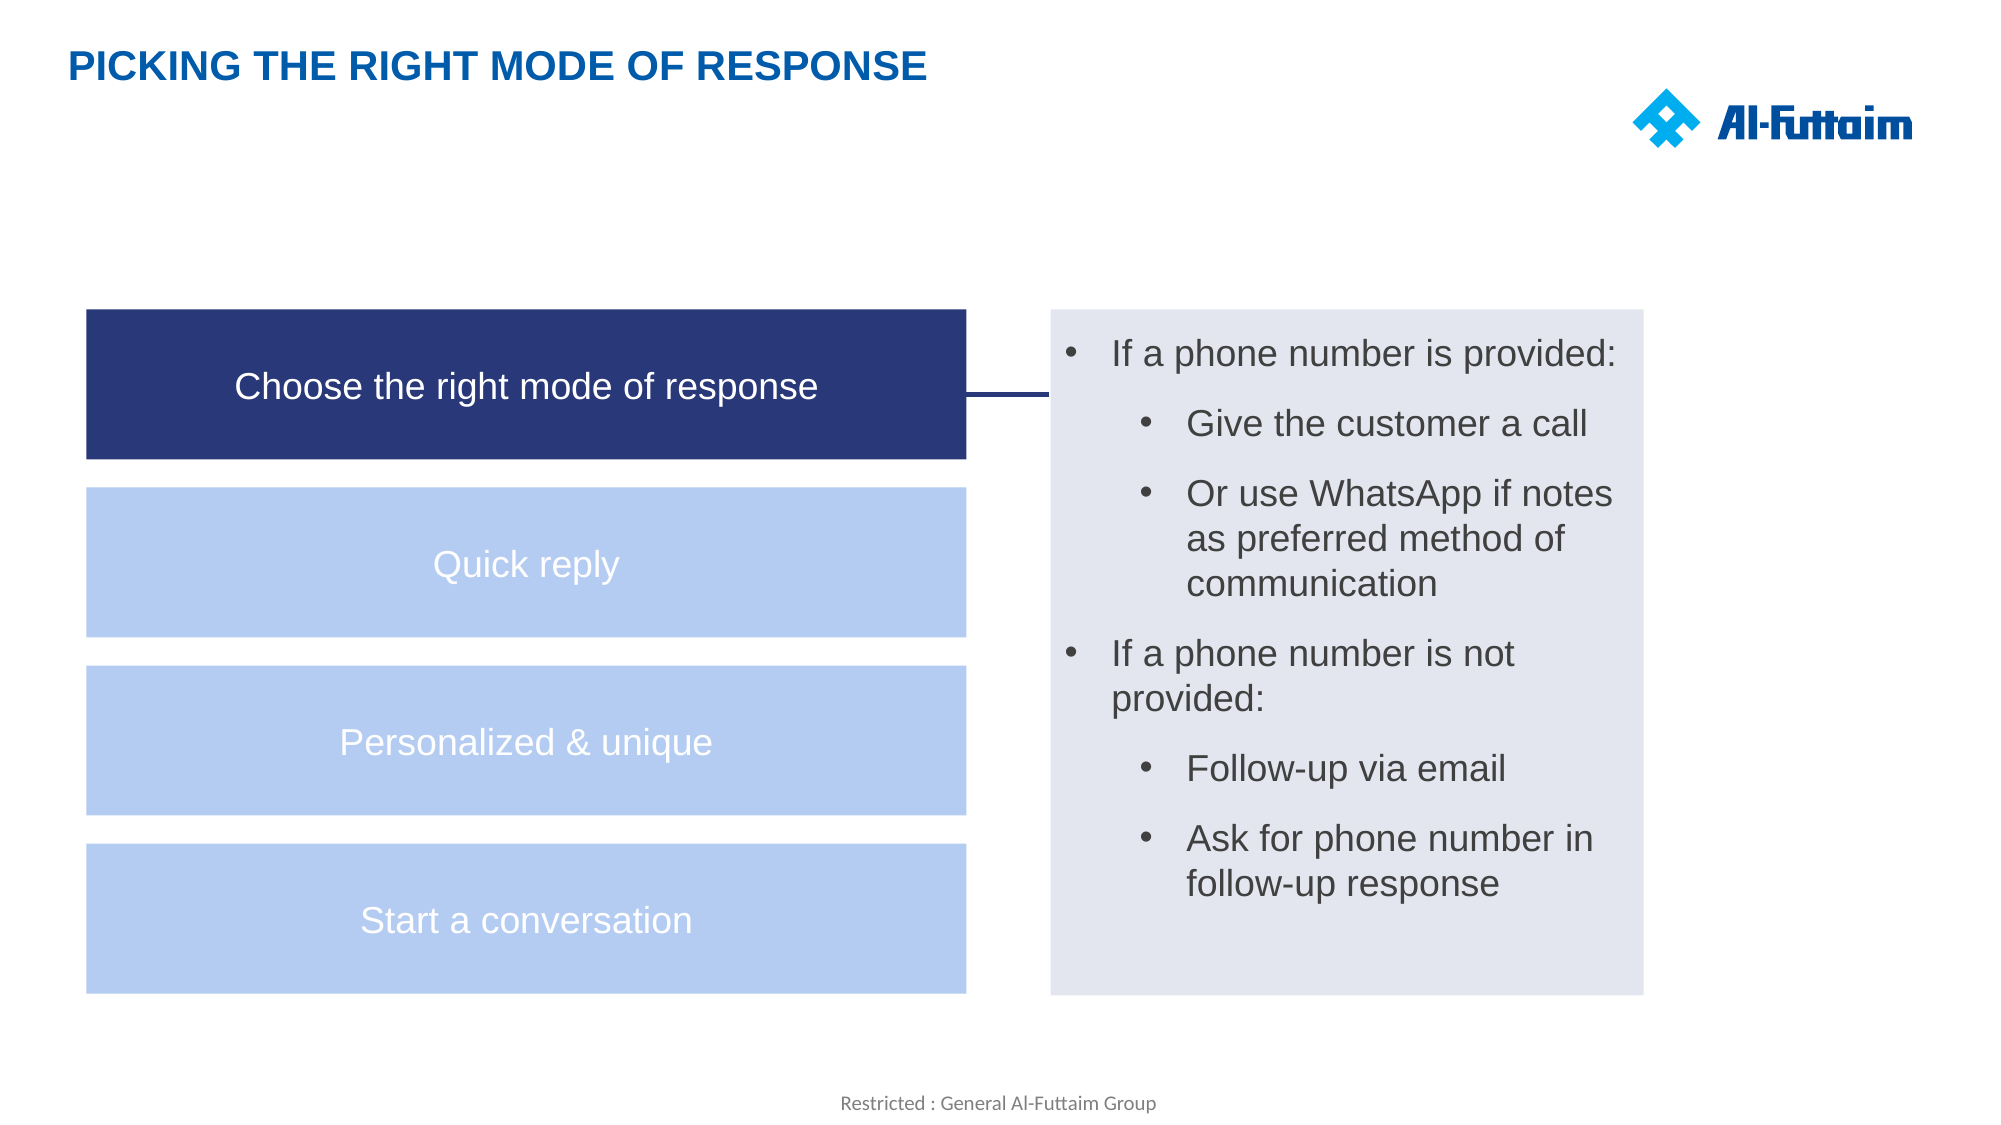

PICKING THE RIGHT MODE OF RESPONSE

If a phone number is provided:
Give the customer a call
Or use WhatsApp if notes as preferred method of communication
If a phone number is not provided:
Follow-up via email
Ask for phone number in follow-up response
Choose the right mode of response

Quick reply

Personalized & unique

Start a conversation